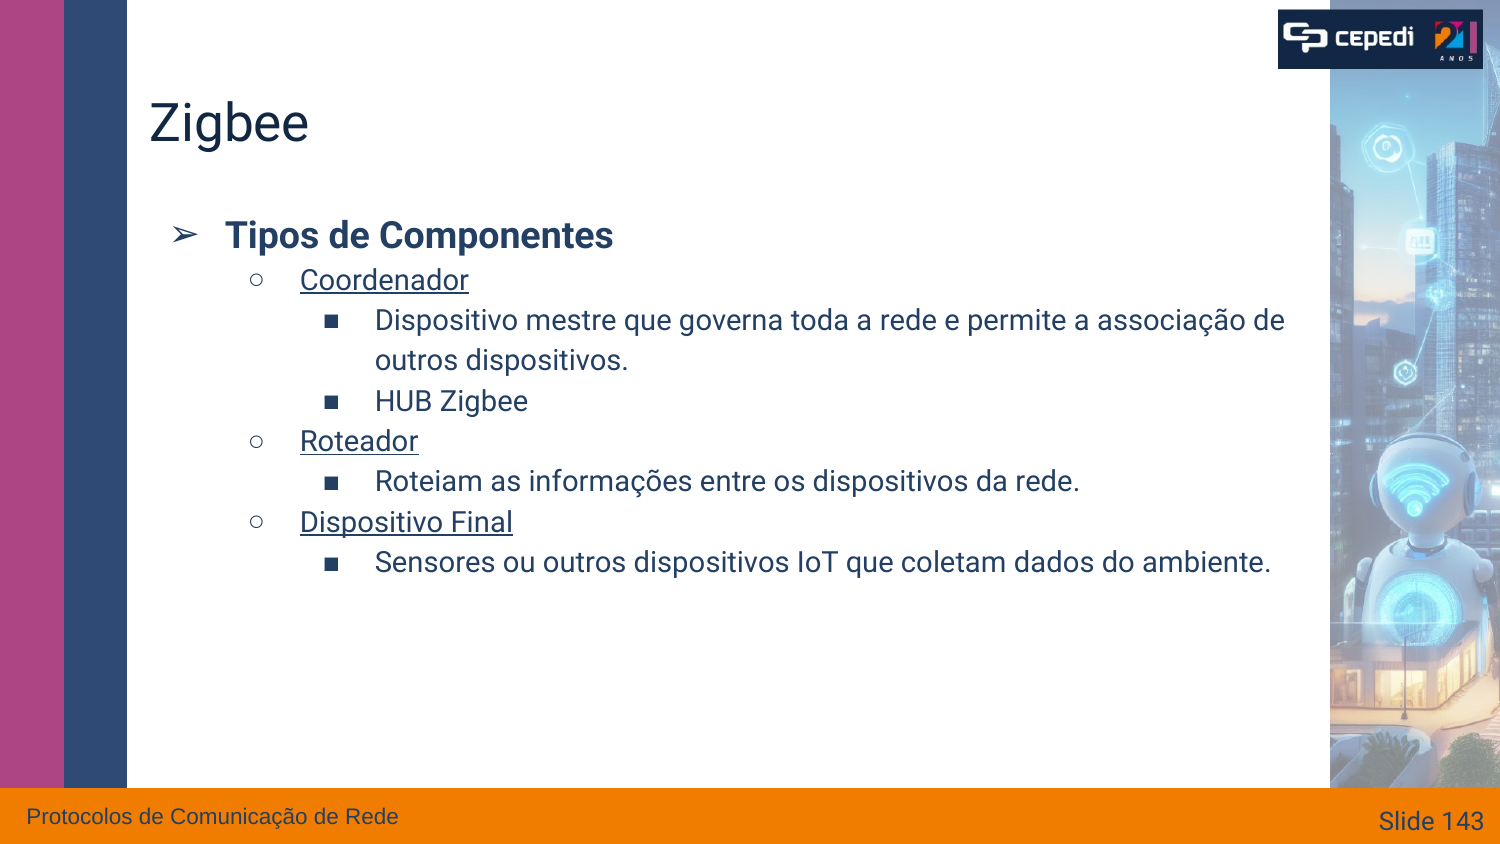

# Zigbee
Tipos de Componentes
Coordenador
Dispositivo mestre que governa toda a rede e permite a associação de outros dispositivos.
HUB Zigbee
Roteador
Roteiam as informações entre os dispositivos da rede.
Dispositivo Final
Sensores ou outros dispositivos IoT que coletam dados do ambiente.
Protocolos de Comunicação de Rede
Slide 143